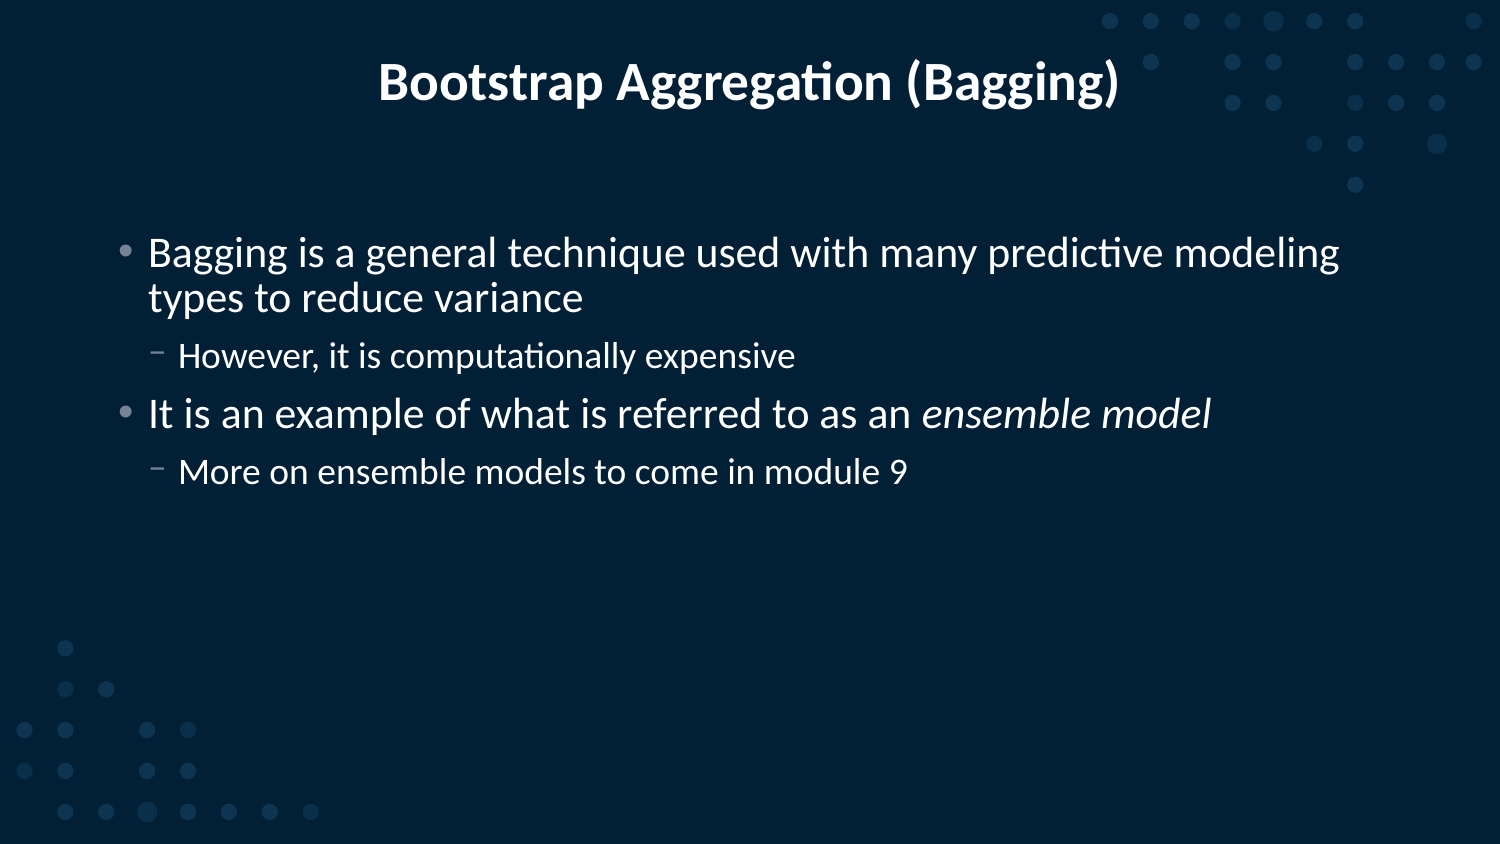

# Bootstrap Aggregation (Bagging)

Bagging is a general technique used with many predictive modeling types to reduce variance
However, it is computationally expensive
It is an example of what is referred to as an ensemble model
More on ensemble models to come in module 9